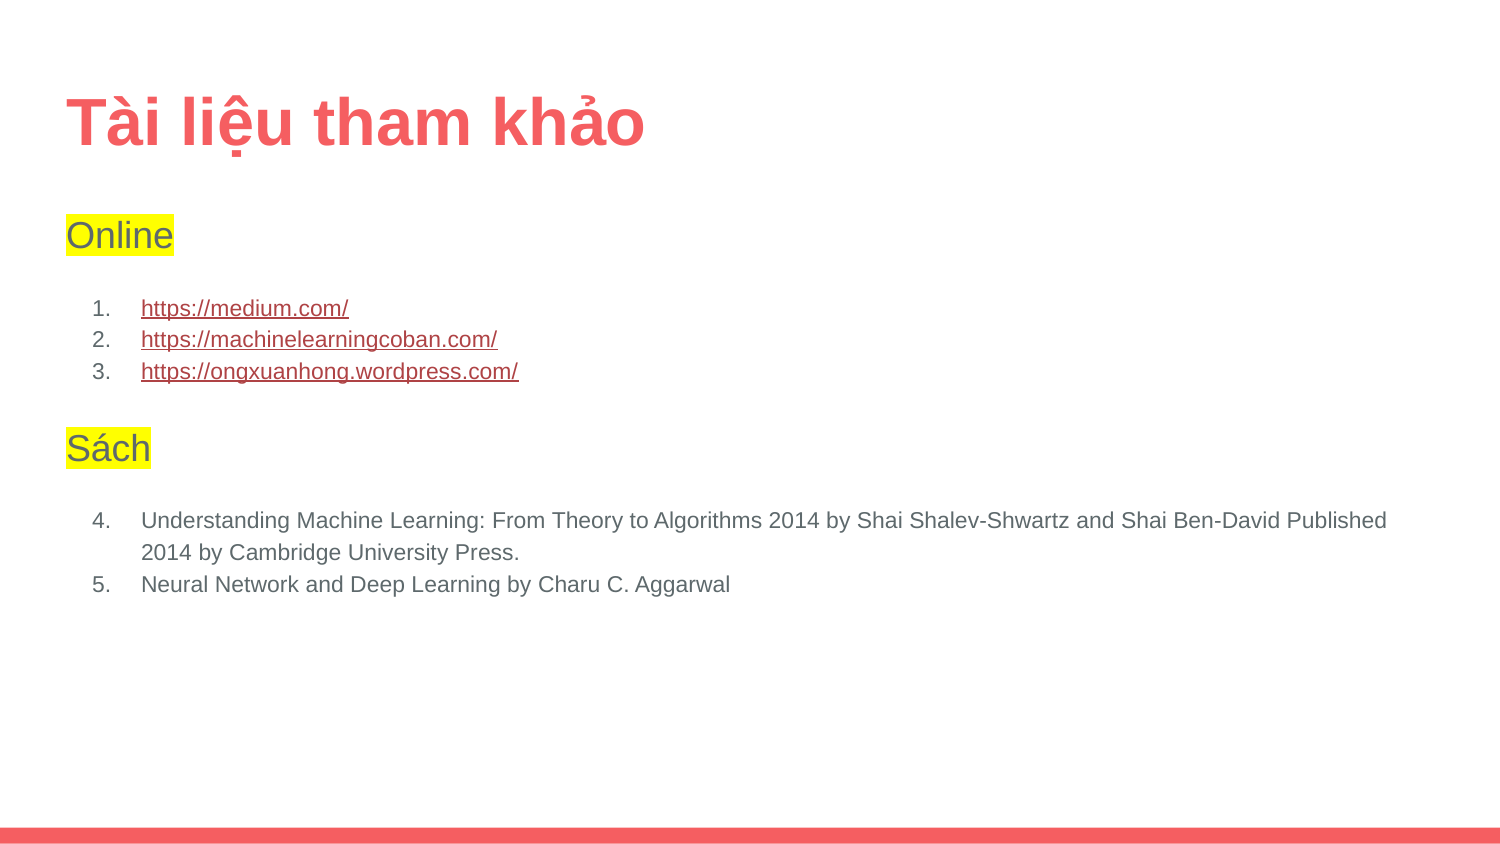

# Tài liệu tham khảo
Online
https://medium.com/
https://machinelearningcoban.com/
https://ongxuanhong.wordpress.com/
Sách
Understanding Machine Learning: From Theory to Algorithms 2014 by Shai Shalev-Shwartz and Shai Ben-David Published 2014 by Cambridge University Press.
Neural Network and Deep Learning by Charu C. Aggarwal